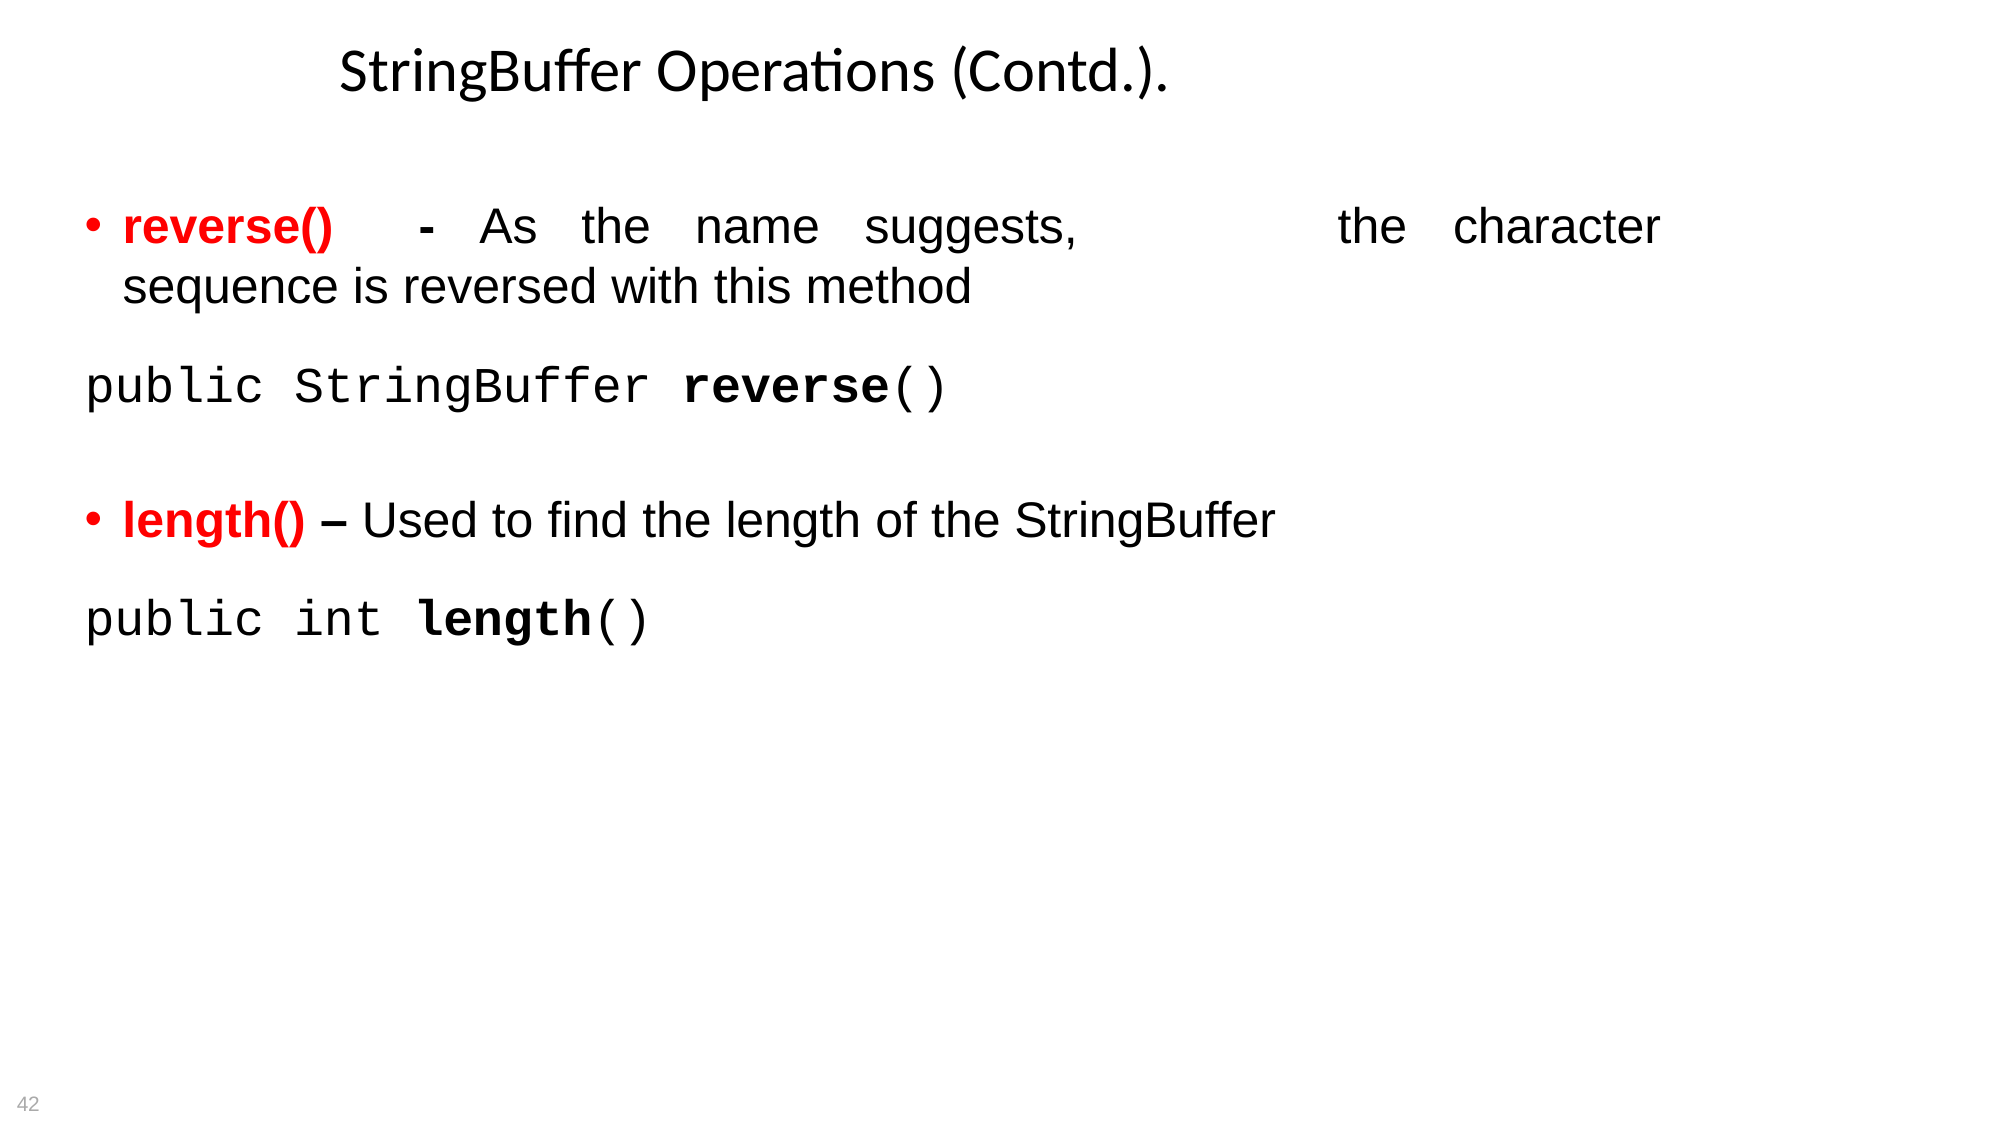

# StringBuffer Operations (Contd.).
the	character
reverse()	-	As	the	name	suggests,  sequence is reversed with this method
public StringBuffer reverse()
length() – Used to find the length of the StringBuffer
public int length()
42